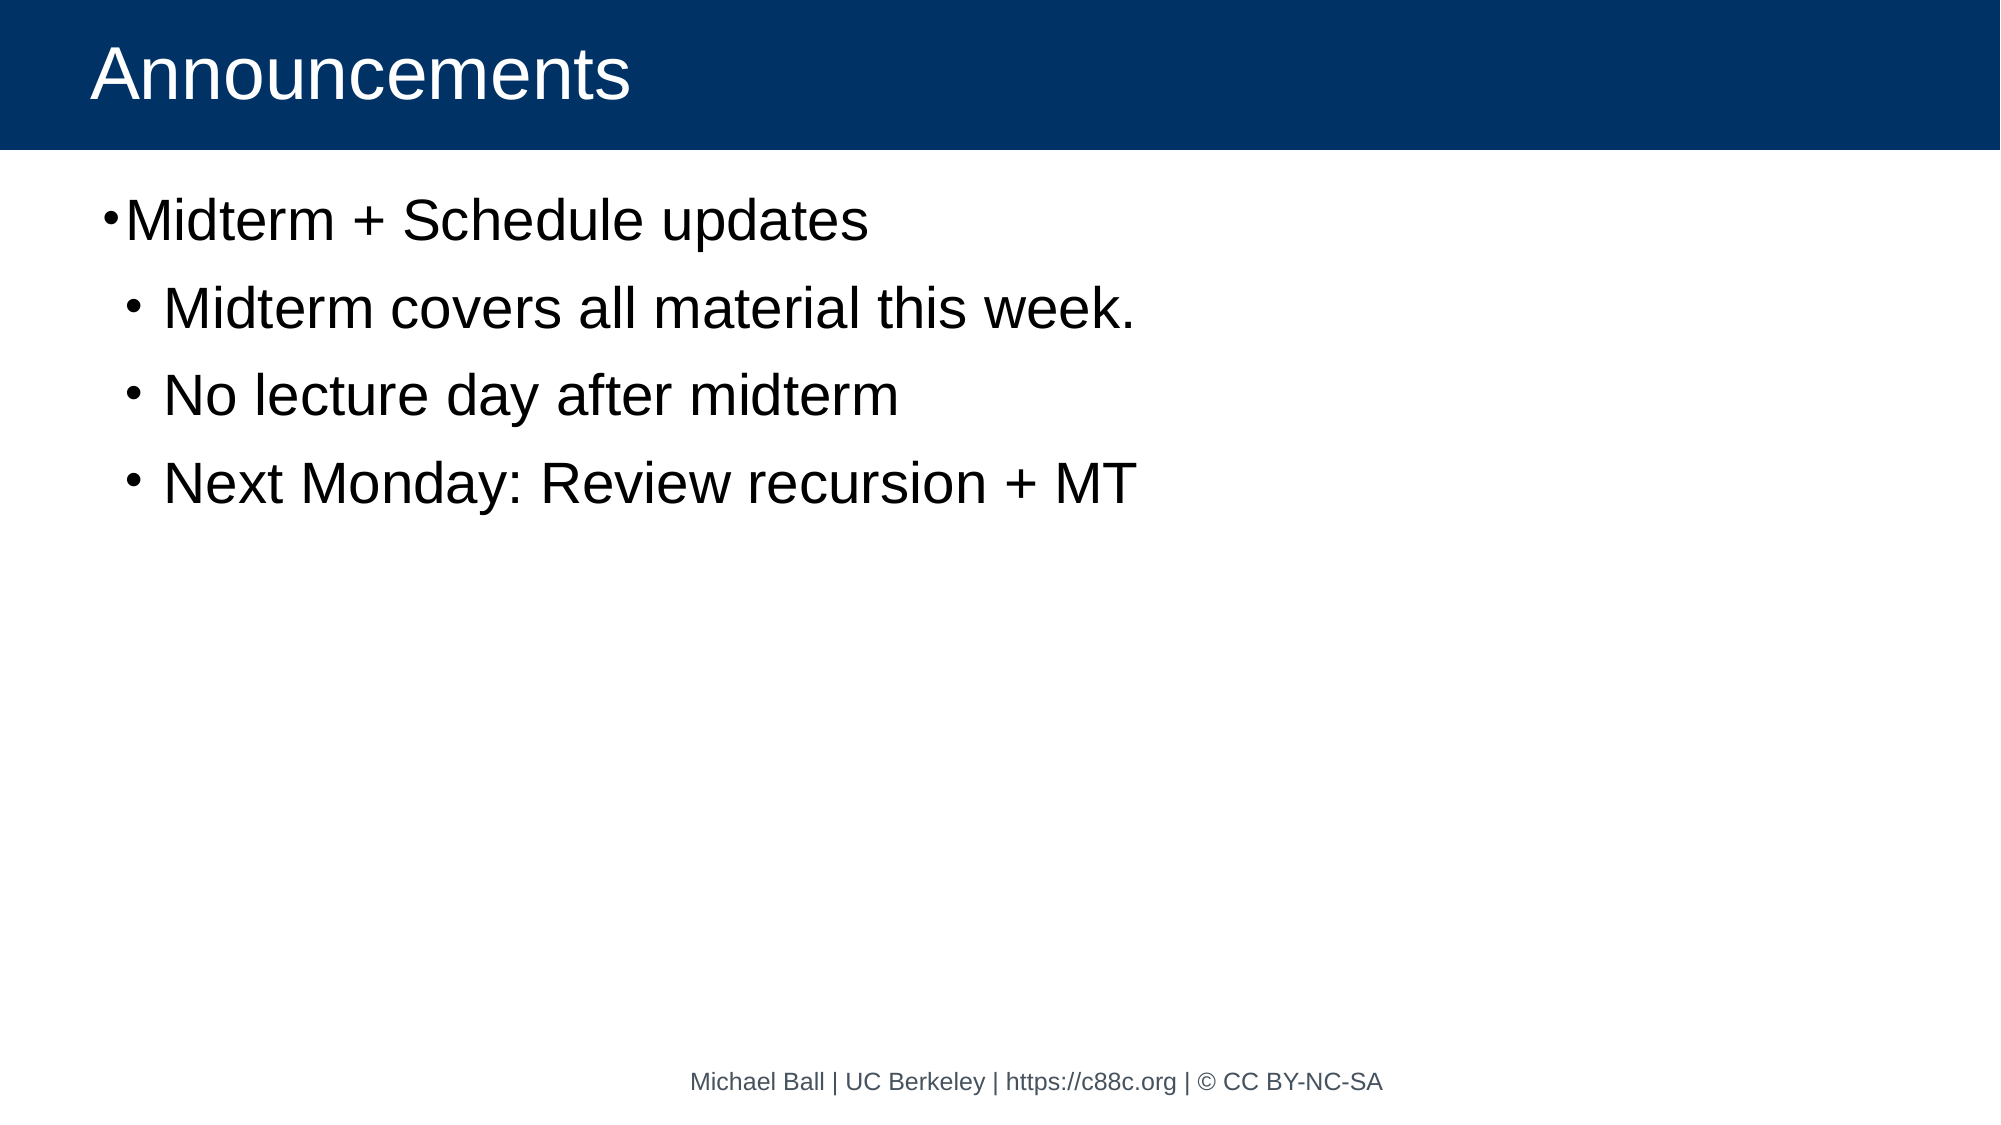

# Announcements
Midterm + Schedule updates
 Midterm covers all material this week.
 No lecture day after midterm
 Next Monday: Review recursion + MT
Michael Ball | UC Berkeley | https://c88c.org | © CC BY-NC-SA